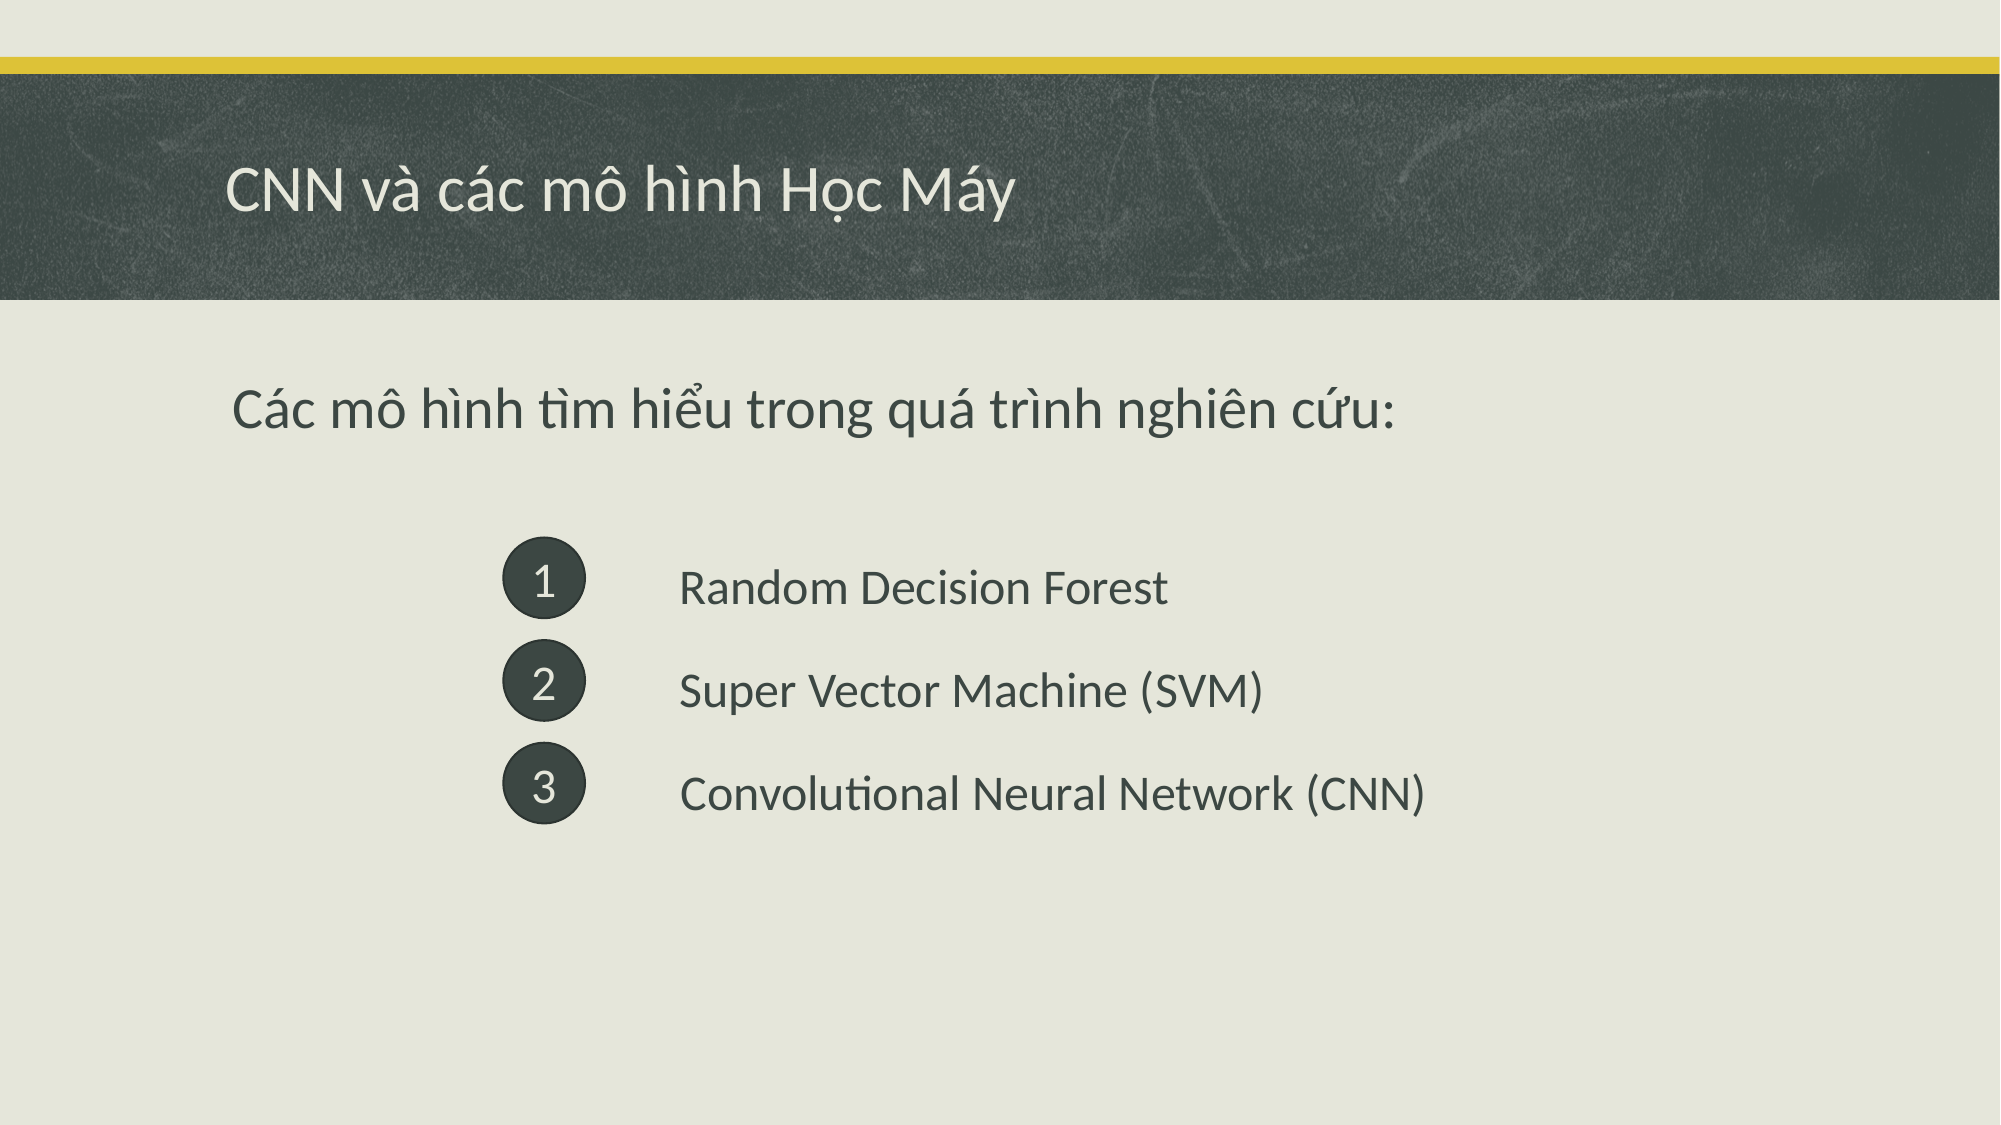

# CNN và các mô hình Học Máy
Các mô hình tìm hiểu trong quá trình nghiên cứu:
1
Random Decision Forest
2
Super Vector Machine (SVM)
3
Convolutional Neural Network (CNN)